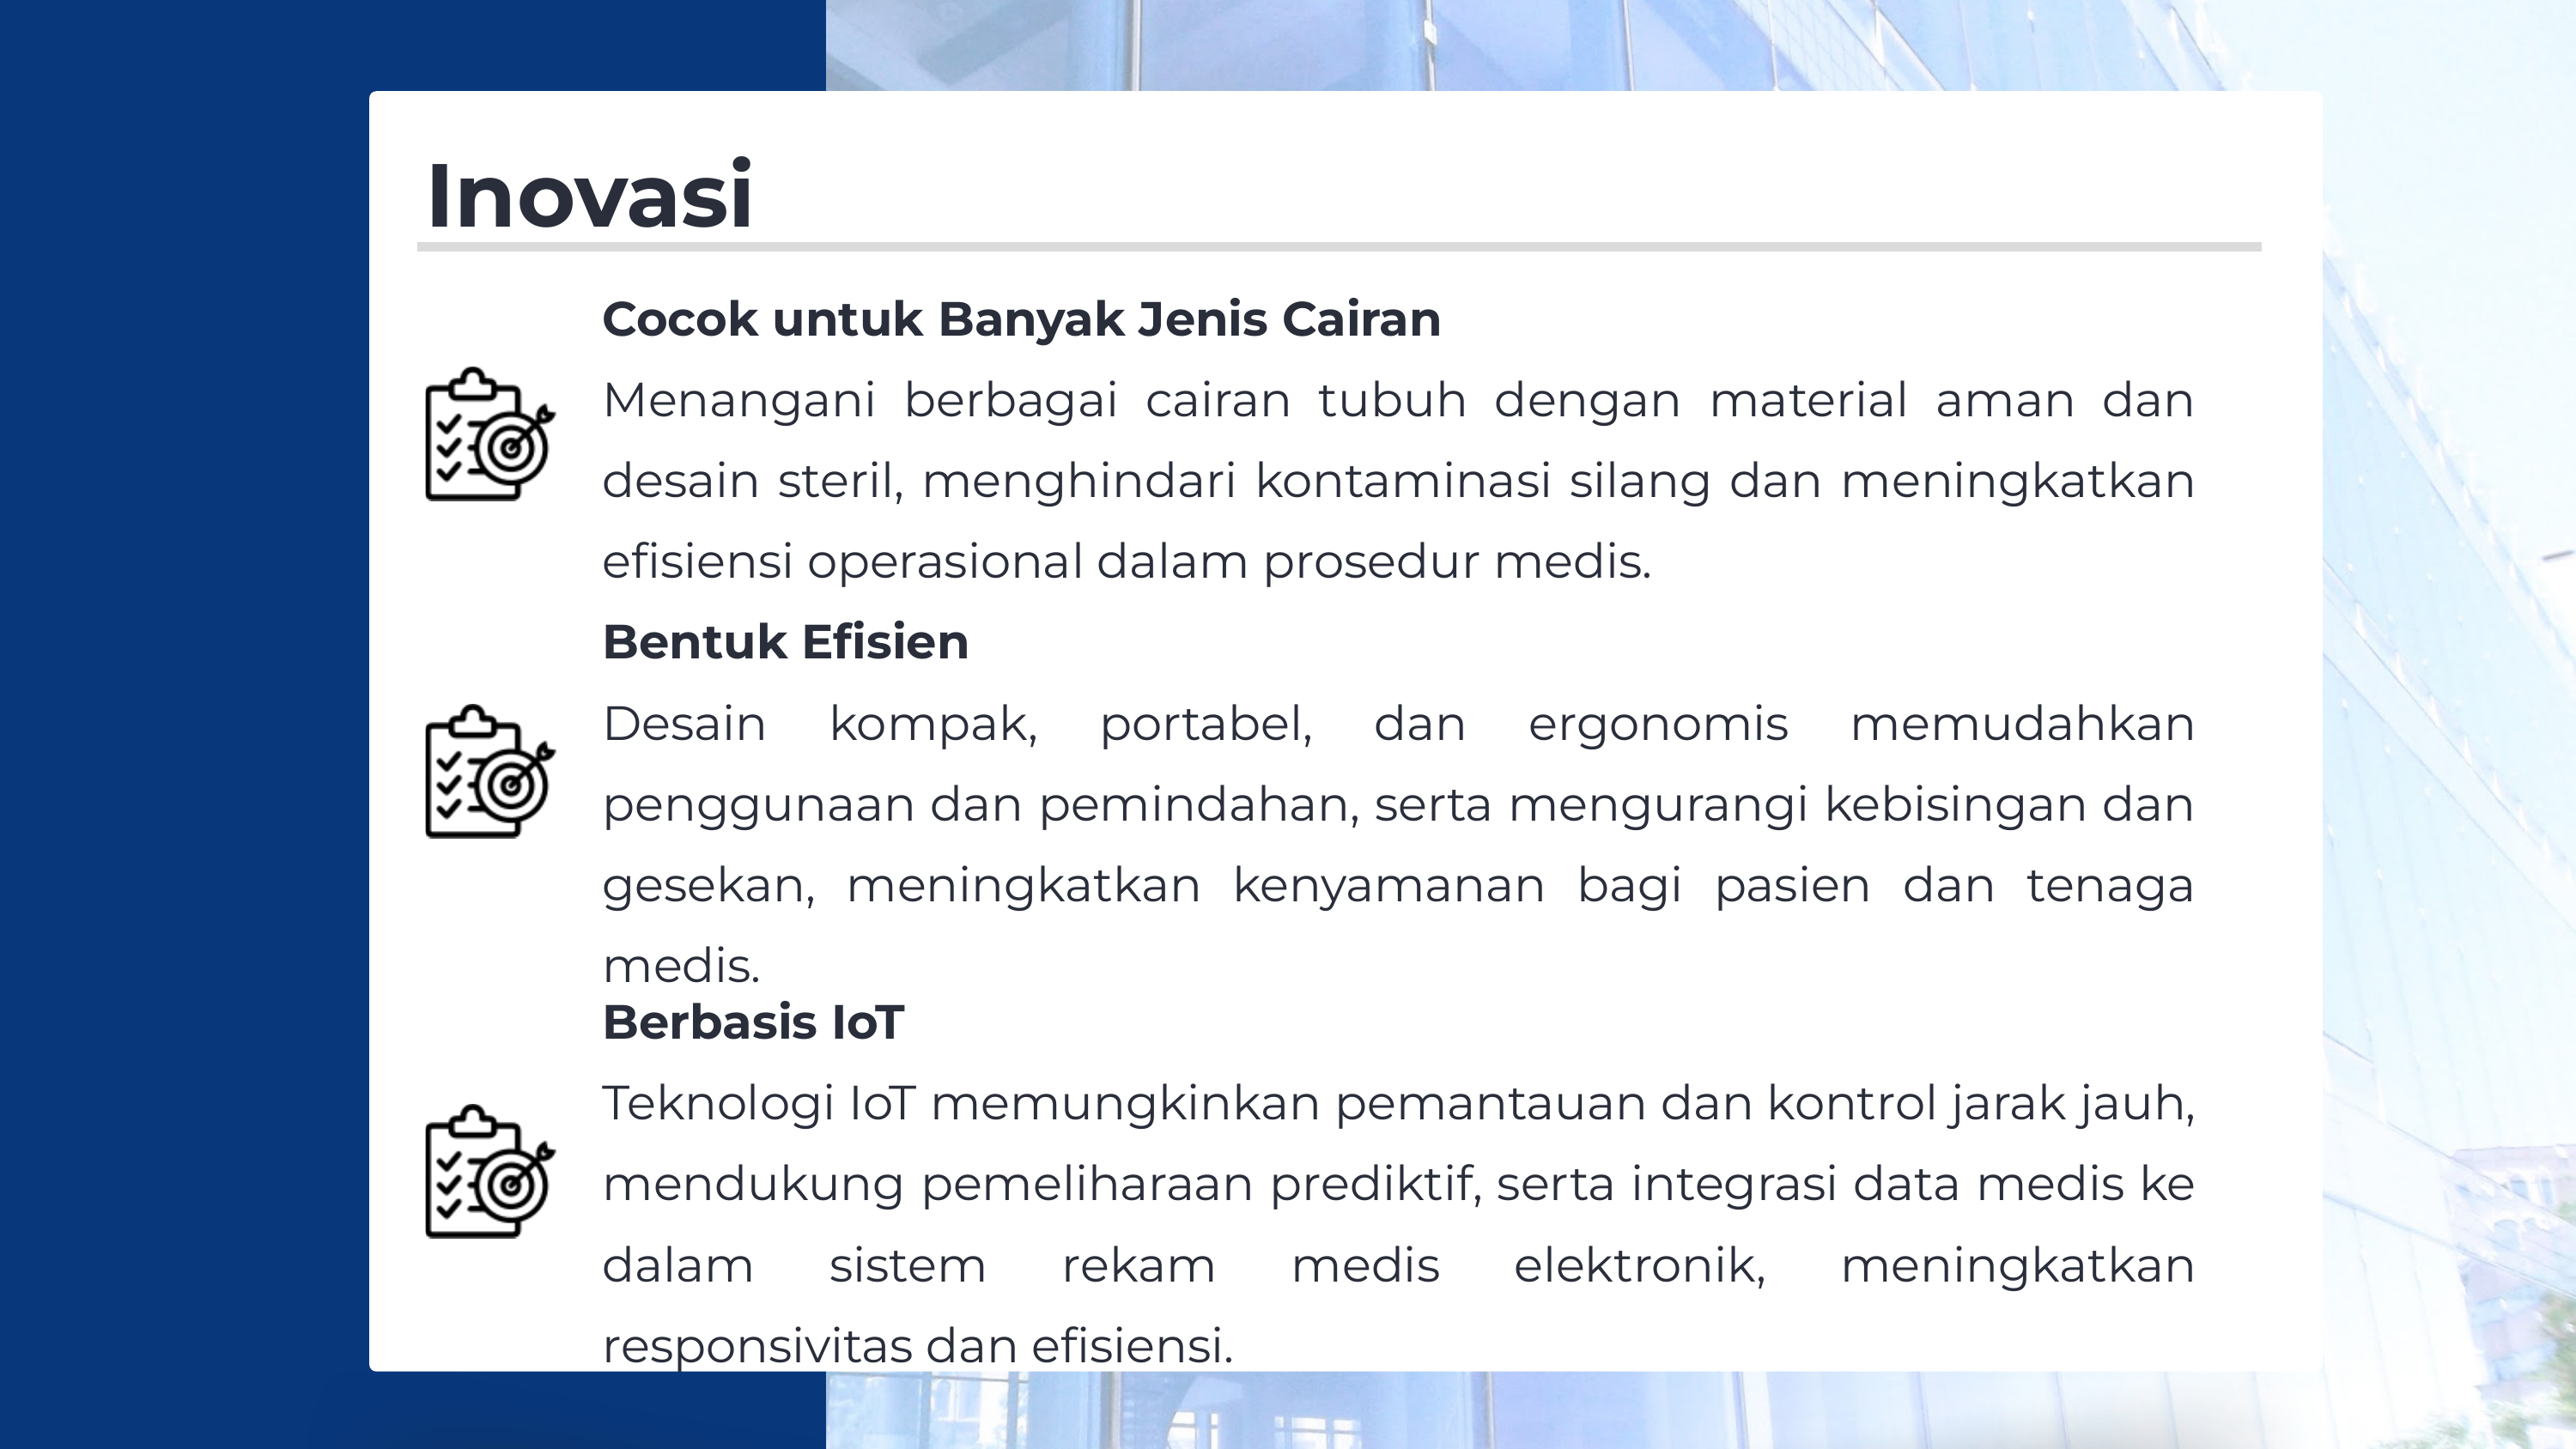

Inovasi
Cocok untuk Banyak Jenis Cairan
Menangani berbagai cairan tubuh dengan material aman dan desain steril, menghindari kontaminasi silang dan meningkatkan efisiensi operasional dalam prosedur medis.

Bentuk Efisien
Desain kompak, portabel, dan ergonomis memudahkan penggunaan dan pemindahan, serta mengurangi kebisingan dan gesekan, meningkatkan kenyamanan bagi pasien dan tenaga medis.

Berbasis IoT
Teknologi IoT memungkinkan pemantauan dan kontrol jarak jauh, mendukung pemeliharaan prediktif, serta integrasi data medis ke dalam sistem rekam medis elektronik, meningkatkan responsivitas dan efisiensi.